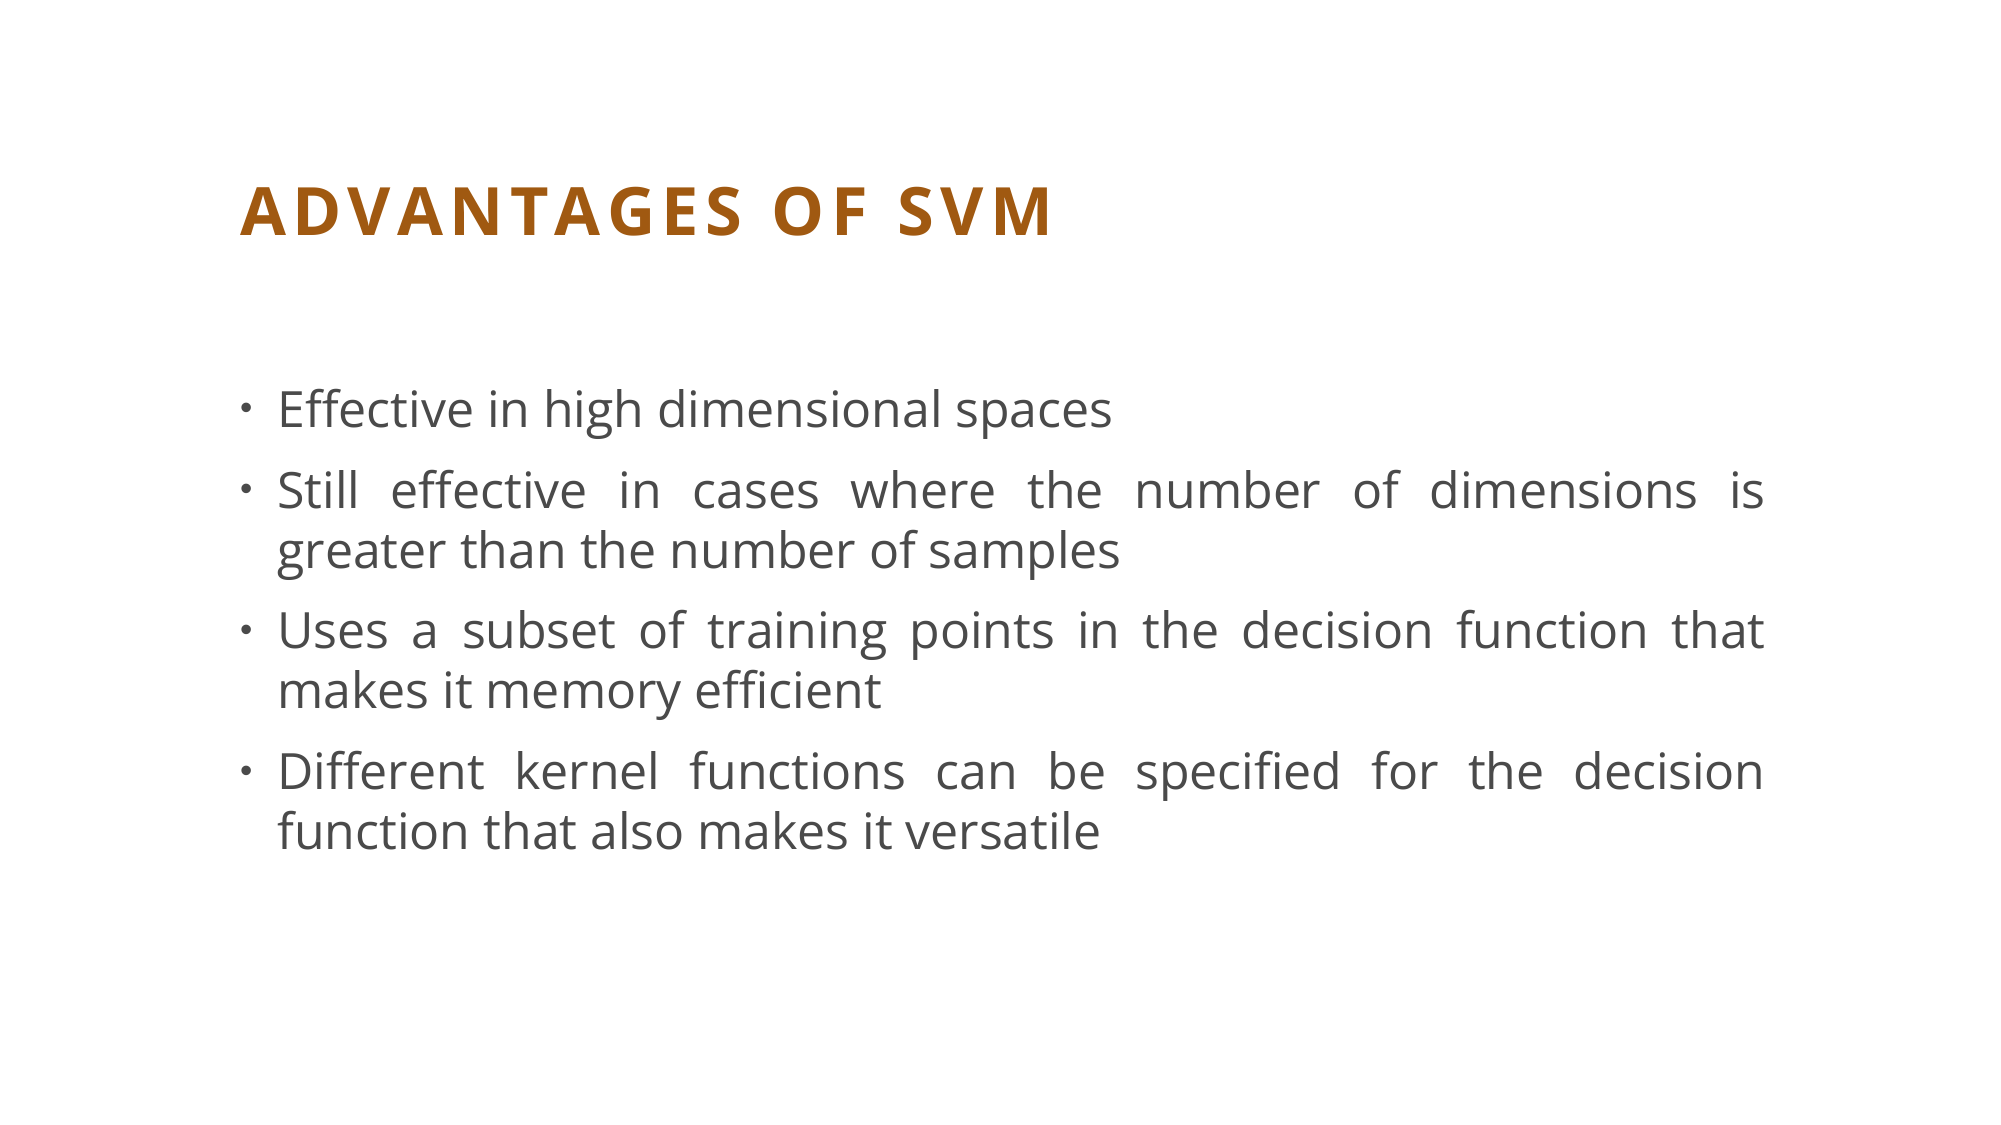

# Advantages of SVM
Effective in high dimensional spaces
Still effective in cases where the number of dimensions is greater than the number of samples
Uses a subset of training points in the decision function that makes it memory efficient
Different kernel functions can be specified for the decision function that also makes it versatile